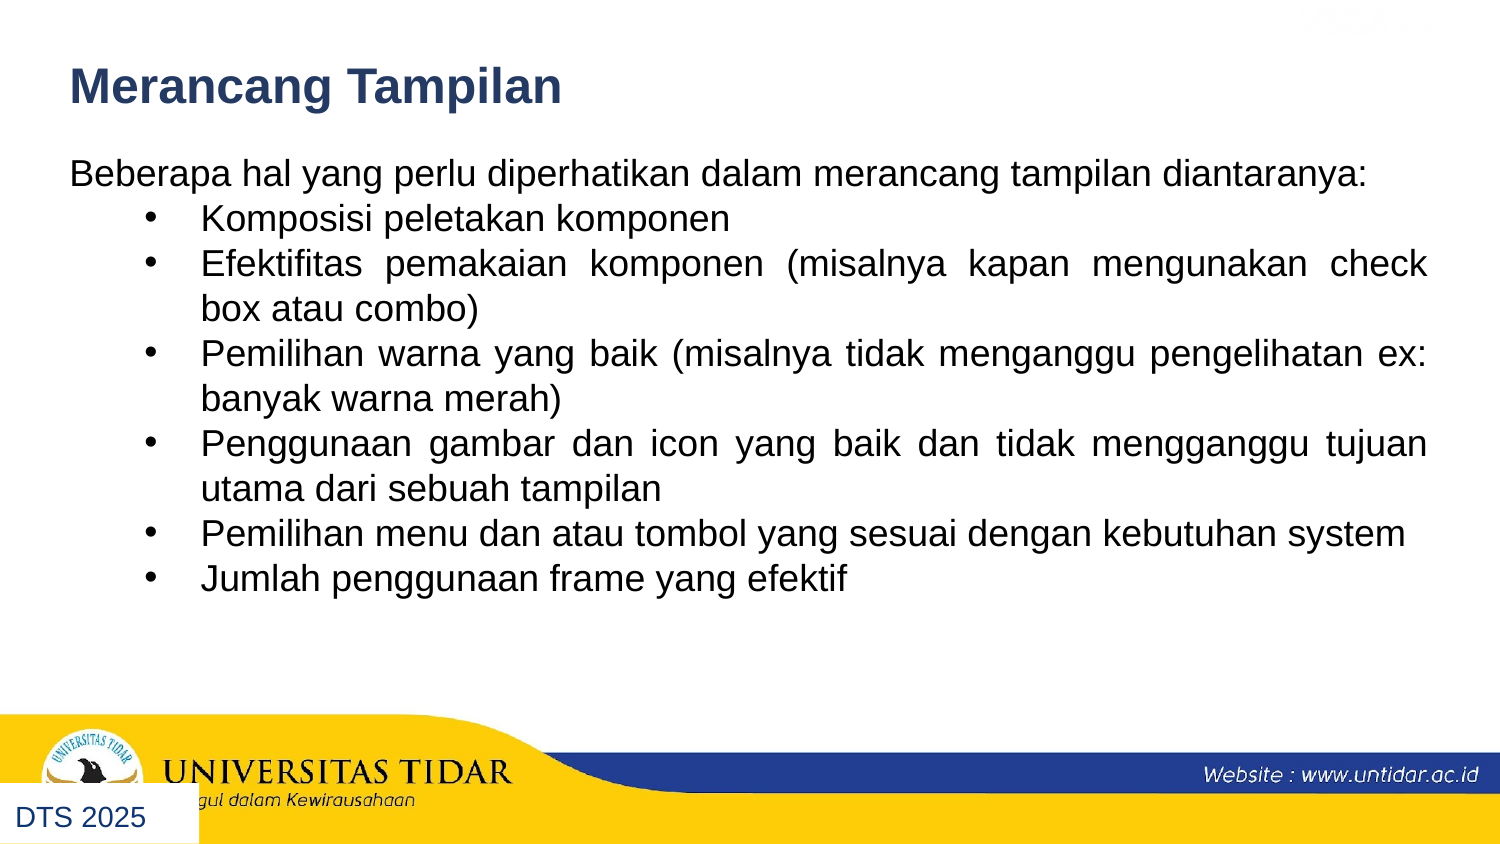

Merancang Tampilan
Beberapa hal yang perlu diperhatikan dalam merancang tampilan diantaranya:
Komposisi peletakan komponen
Efektifitas pemakaian komponen (misalnya kapan mengunakan check box atau combo)
Pemilihan warna yang baik (misalnya tidak menganggu pengelihatan ex: banyak warna merah)
Penggunaan gambar dan icon yang baik dan tidak mengganggu tujuan utama dari sebuah tampilan
Pemilihan menu dan atau tombol yang sesuai dengan kebutuhan system
Jumlah penggunaan frame yang efektif
DTS 2025